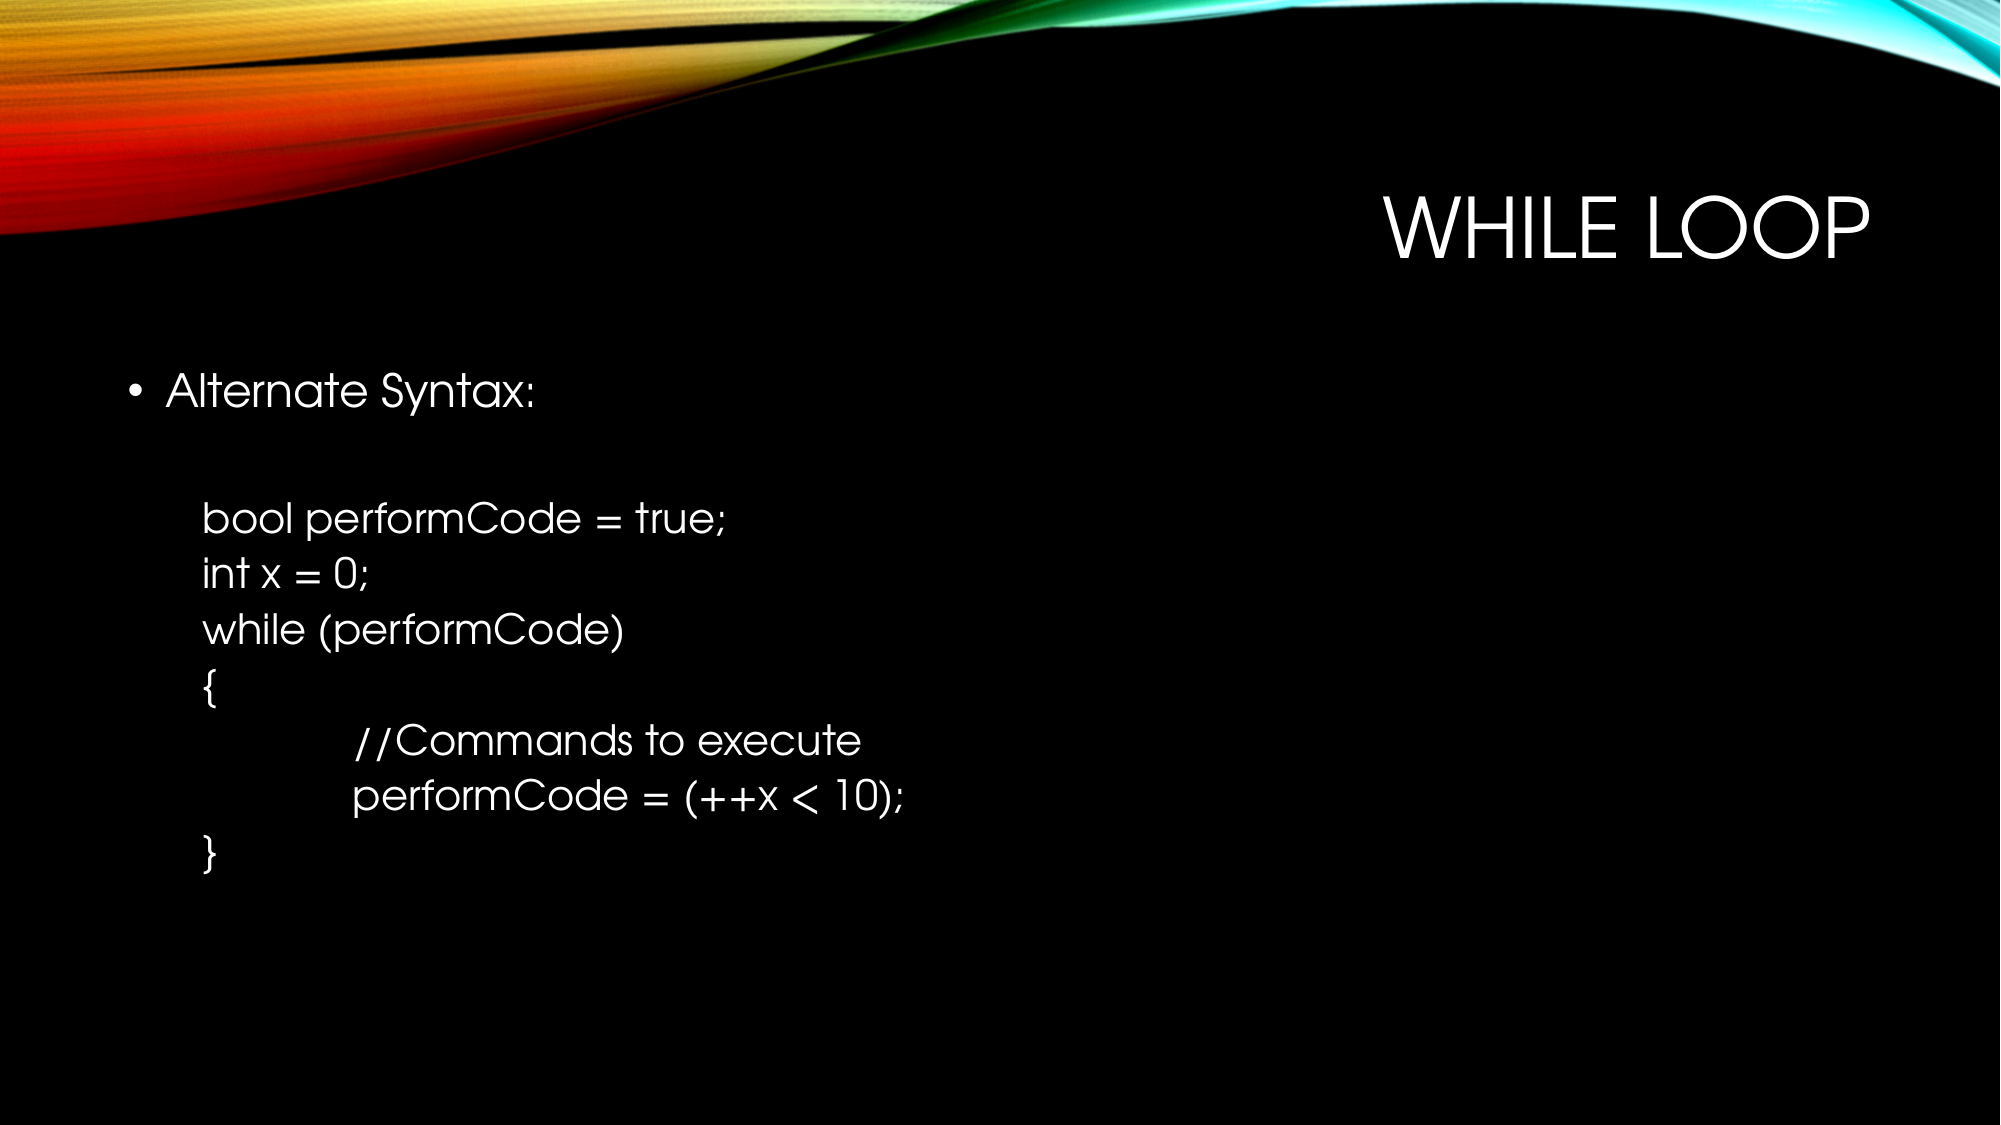

# While Loop
Alternate Syntax:

bool performCode = true;
int x = 0;
while (performCode)
{
	//Commands to execute
	performCode = (++x < 10);
}